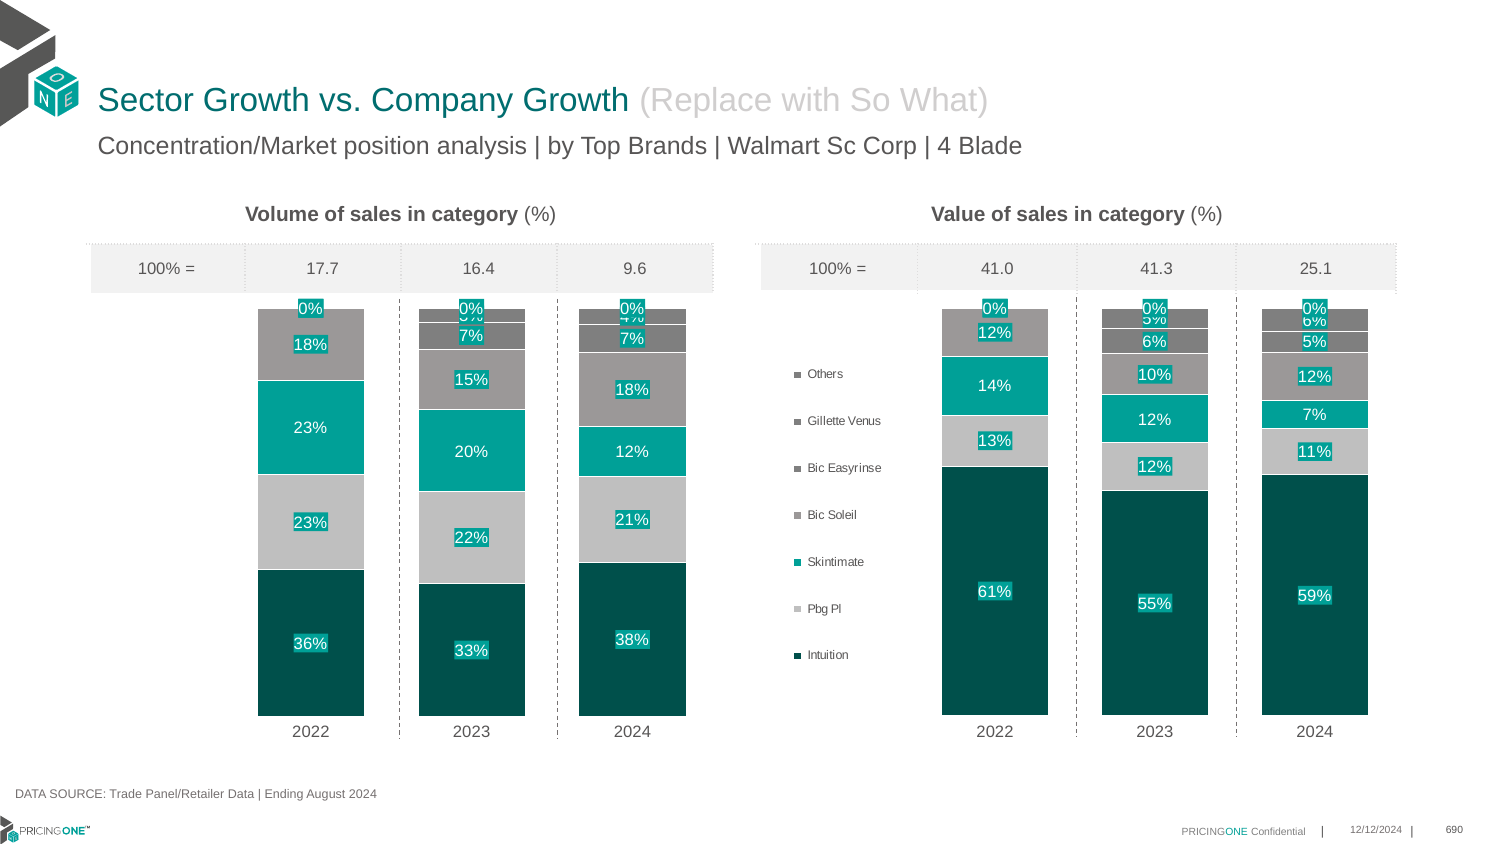

# Sector Growth vs. Company Growth (Replace with So What)
Concentration/Market position analysis | by Top Brands | Walmart Sc Corp | 4 Blade
| Volume of sales in category (%) |  |  |  |
| --- | --- | --- | --- |
| 100% = | 17.7 | 16.4 | 9.6 |
| Value of sales in category (%) |  |  |  |
| --- | --- | --- | --- |
| 100% = | 41.0 | 41.3 | 25.1 |

### Chart

| Category | Intuition | Pbg Pl | Skintimate | Bic Soleil | Bic Easyrinse | Gillette Venus | Others |
|---|---|---|---|---|---|---|---|
| 2022 | 0.3607363928292558 | 0.2322557721112081 | 0.23000084355164815 | 0.17674729770297318 | 0.00010208731161789298 | 0.0 | 0.00015760649329688028 |
| 2023 | 0.32667203043991133 | 0.22392213992469448 | 0.2002212693719743 | 0.14903033907371757 | 0.06614747586561302 | 0.033946291544968615 | 6.045377912067996e-05 |
| 2024 | 0.3773729866194985 | 0.21100840748122288 | 0.12104020812239859 | 0.18263213046184157 | 0.06821612777880885 | 0.03967434711152937 | 5.579242470026405e-05 |

### Chart

| Category | Intuition | Pbg Pl | Skintimate | Bic Soleil | Bic Easyrinse | Gillette Venus | Others |
|---|---|---|---|---|---|---|---|
| 2022 | 0.6123878176209279 | 0.12522941044601832 | 0.14413046450680644 | 0.11809271436829404 | 9.840067309671432e-05 | 0.0 | 6.119238485657316e-05 |
| 2023 | 0.5535160506913807 | 0.11682908879357891 | 0.11668483353356951 | 0.10095742741381063 | 0.061567801218914586 | 0.05042056617635613 | 2.42321723895626e-05 |
| 2024 | 0.592036983462573 | 0.11240295860045402 | 0.06880725239232427 | 0.11904203524509821 | 0.05079747863805372 | 0.05689220003885005 | 2.109162264670918e-05 |
DATA SOURCE: Trade Panel/Retailer Data | Ending August 2024

12/12/2024
690